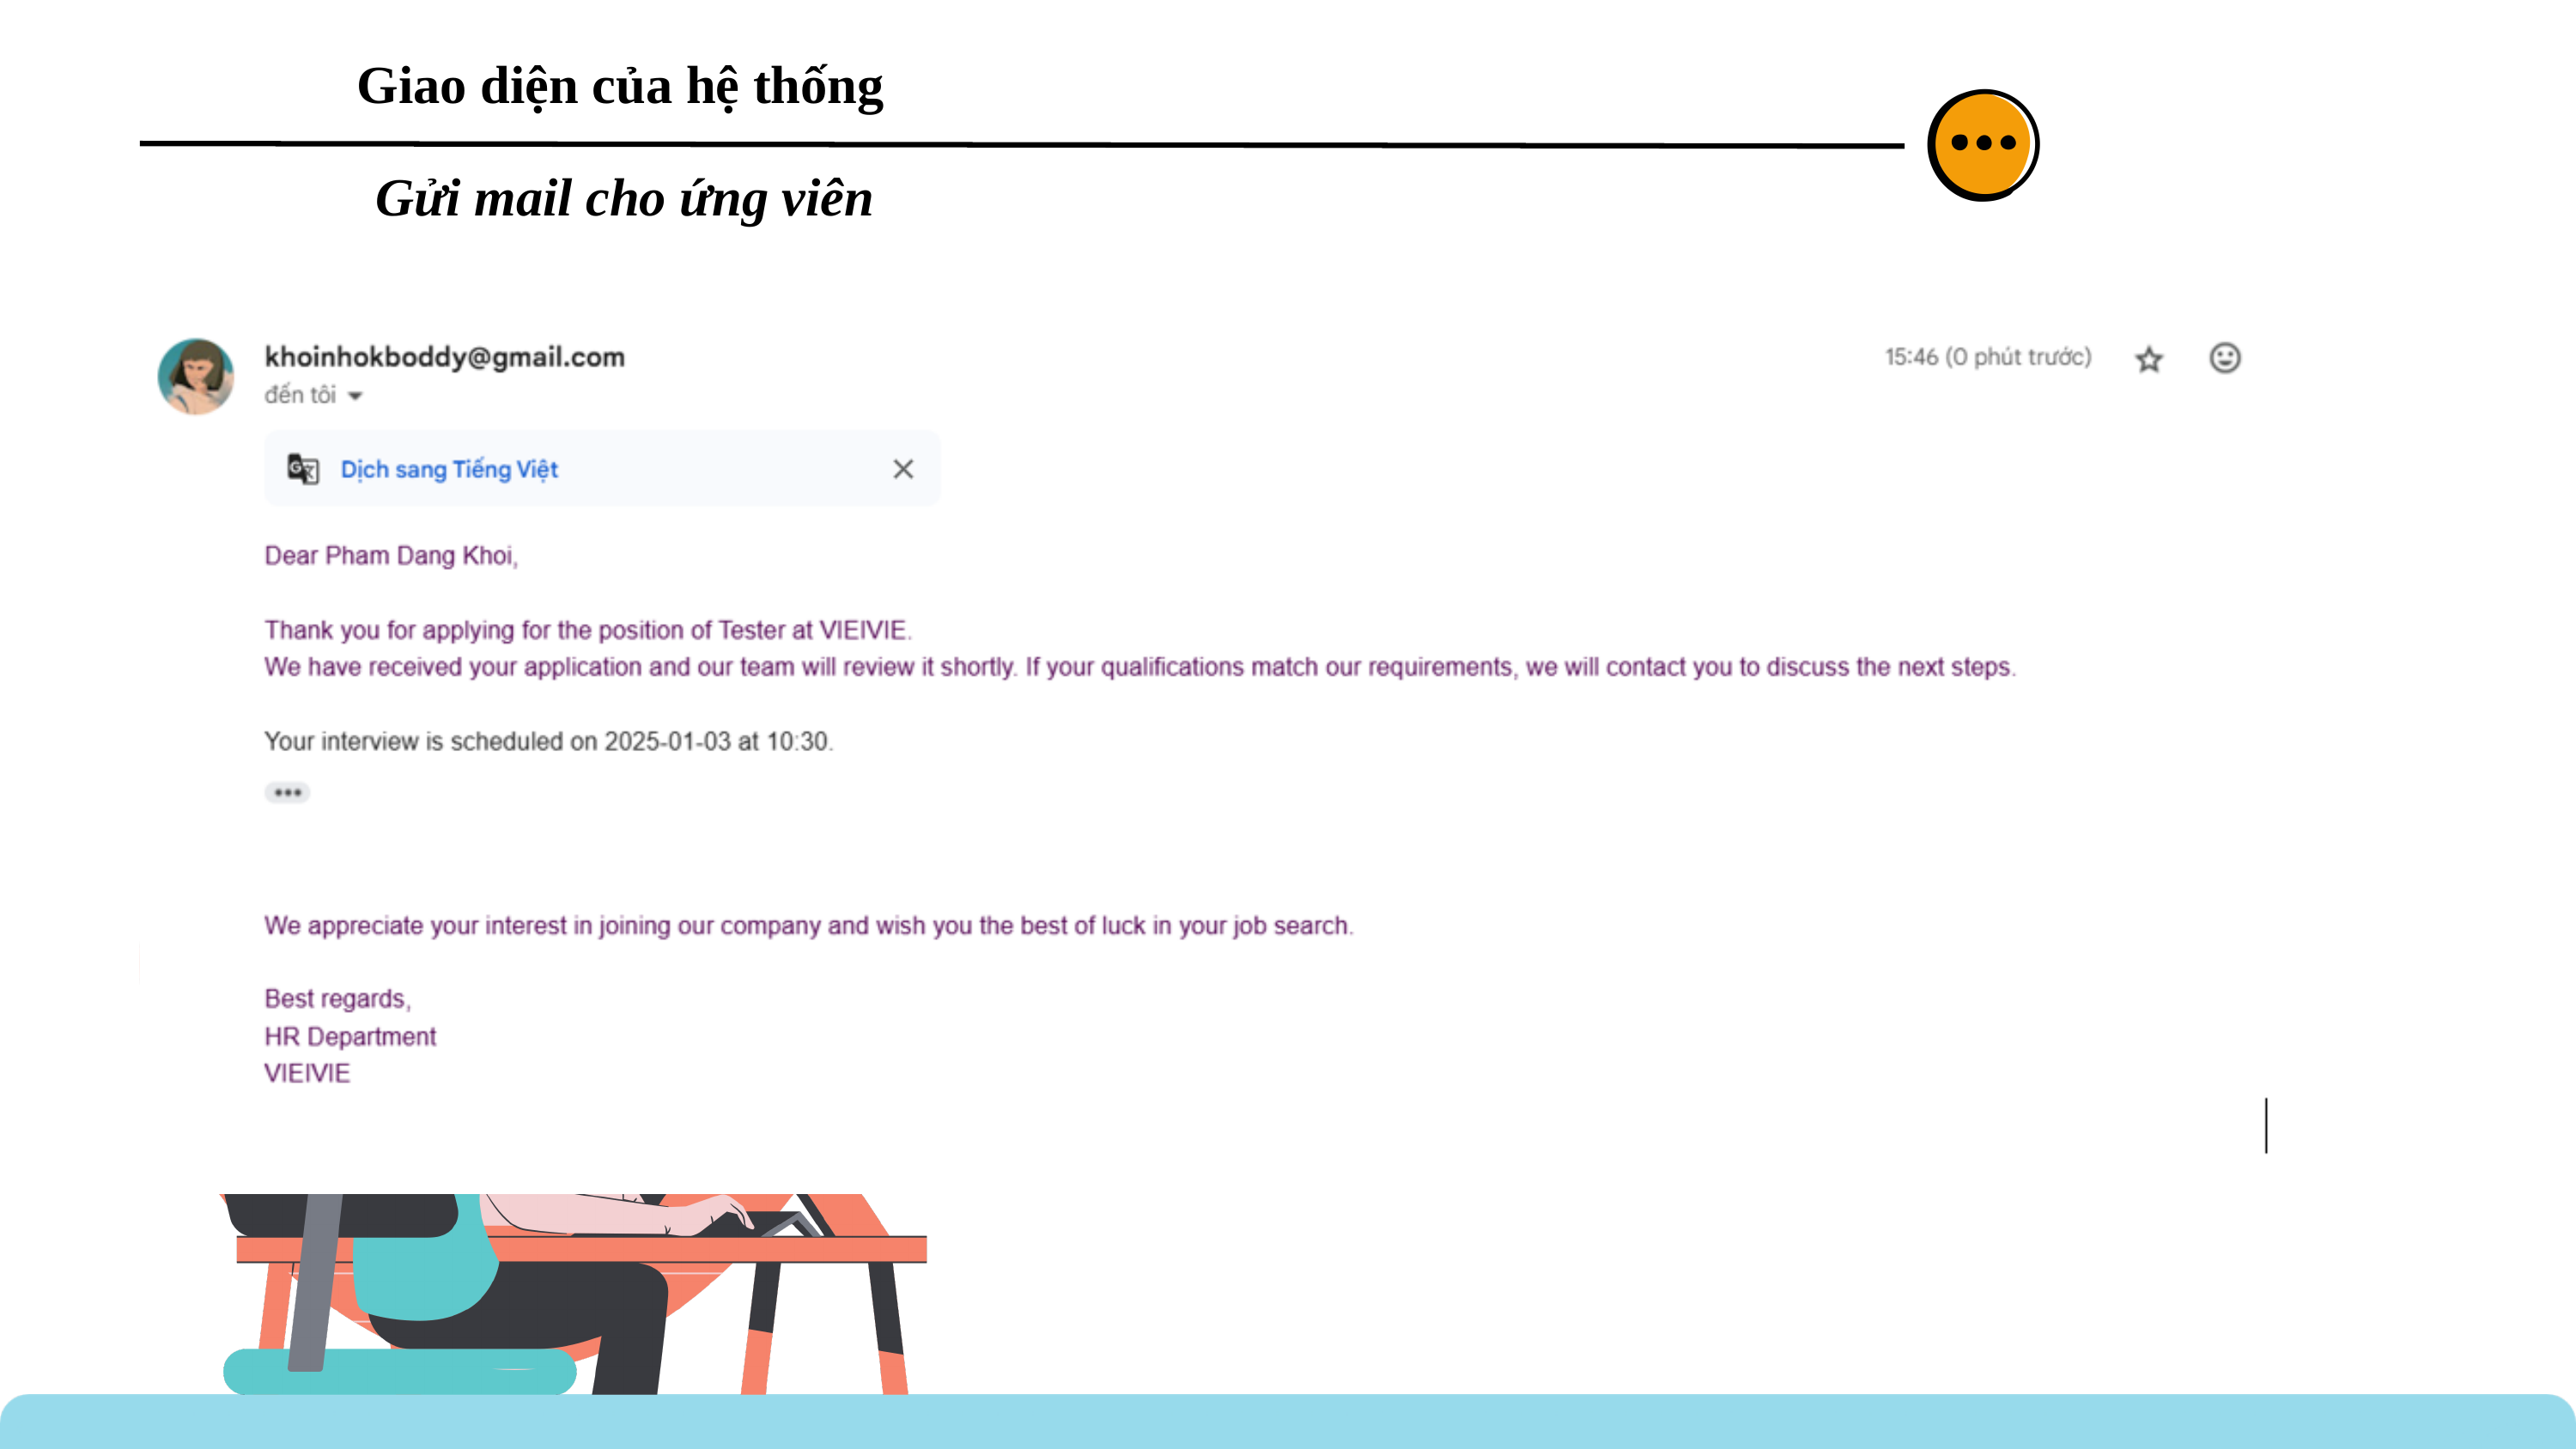

Giao diện của hệ thống

Gửi mail cho ứng viên